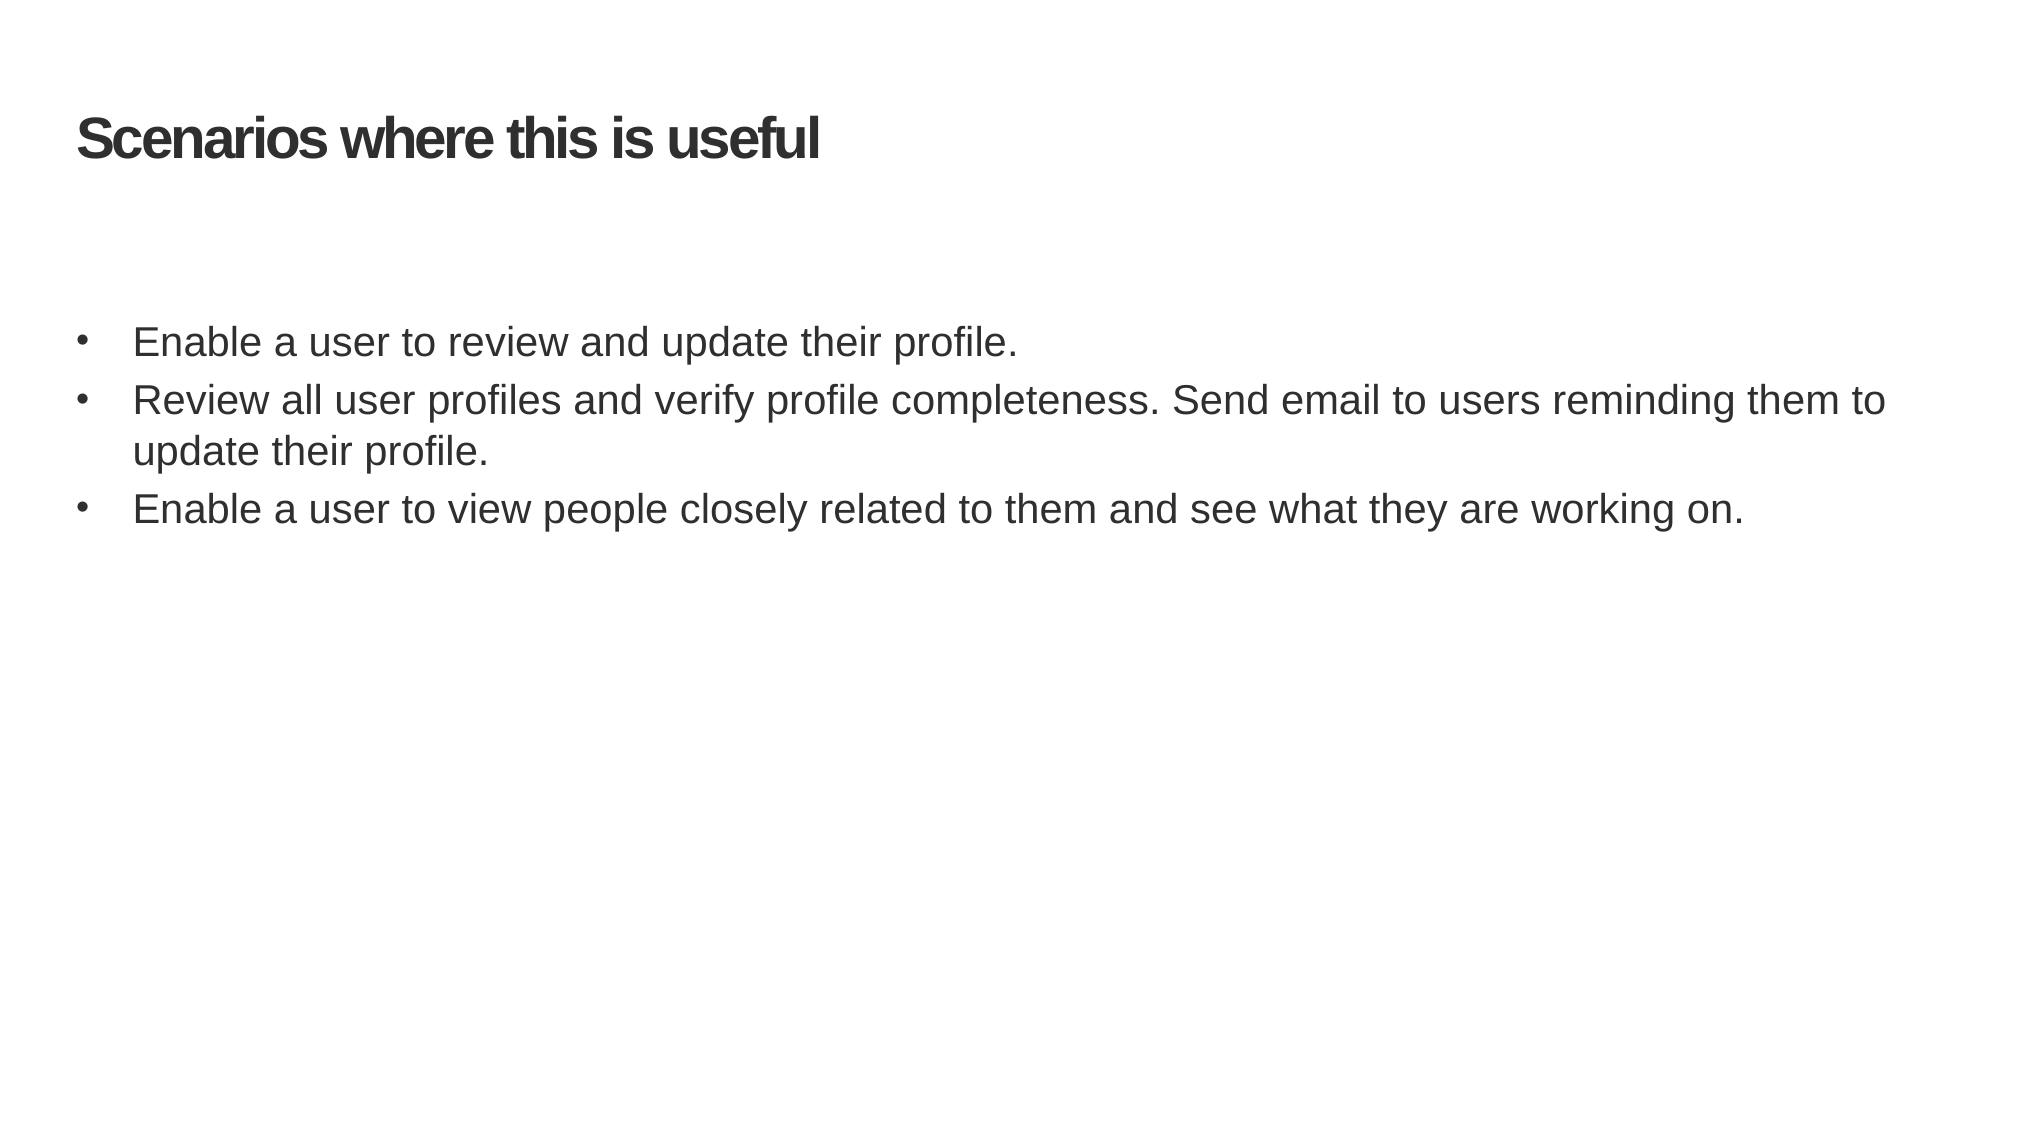

# Scenarios where this is useful
Enable a user to review and update their profile.
Review all user profiles and verify profile completeness. Send email to users reminding them to update their profile.
Enable a user to view people closely related to them and see what they are working on.